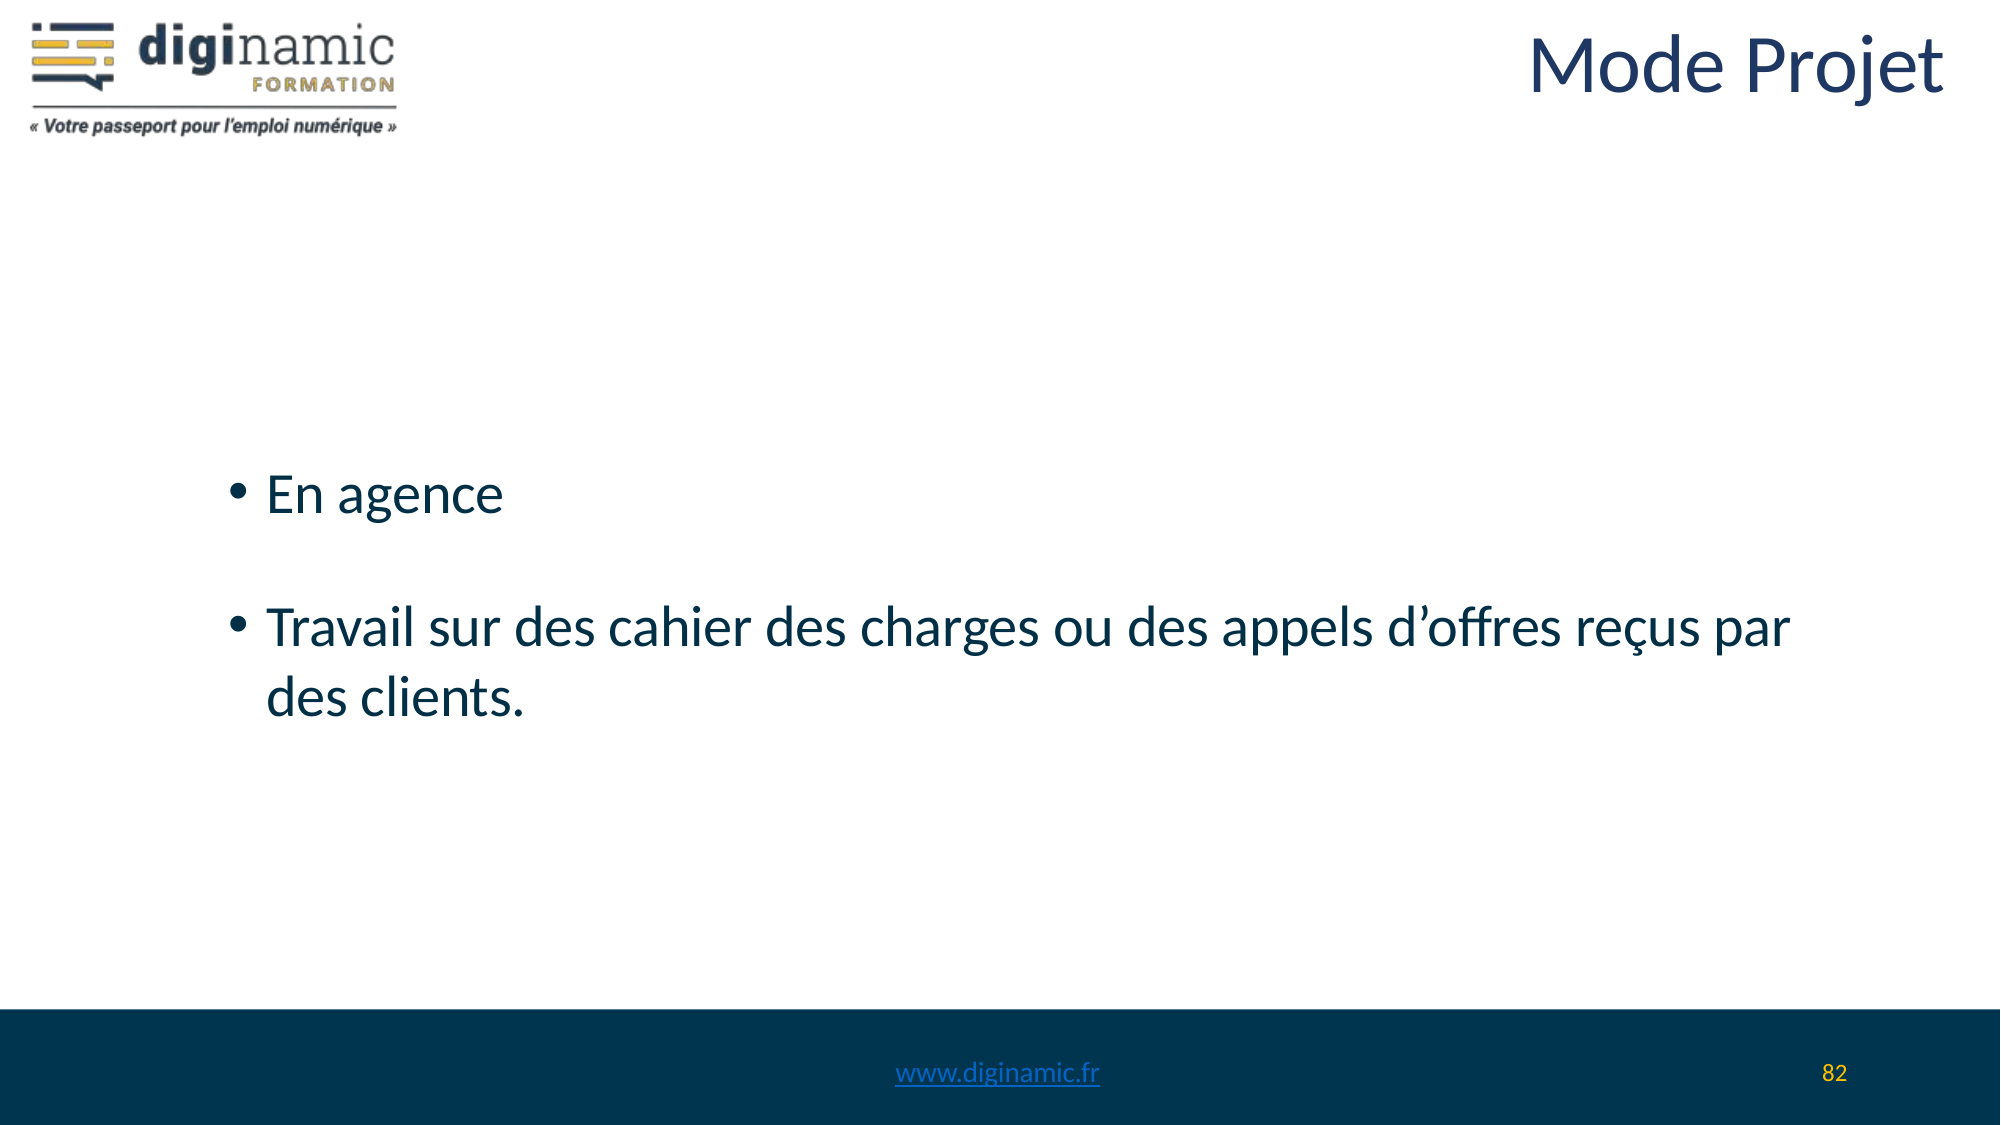

Mode Projet
En agence

Travail sur des cahier des charges ou des appels d’offres reçus par des clients.
www.diginamic.fr
82